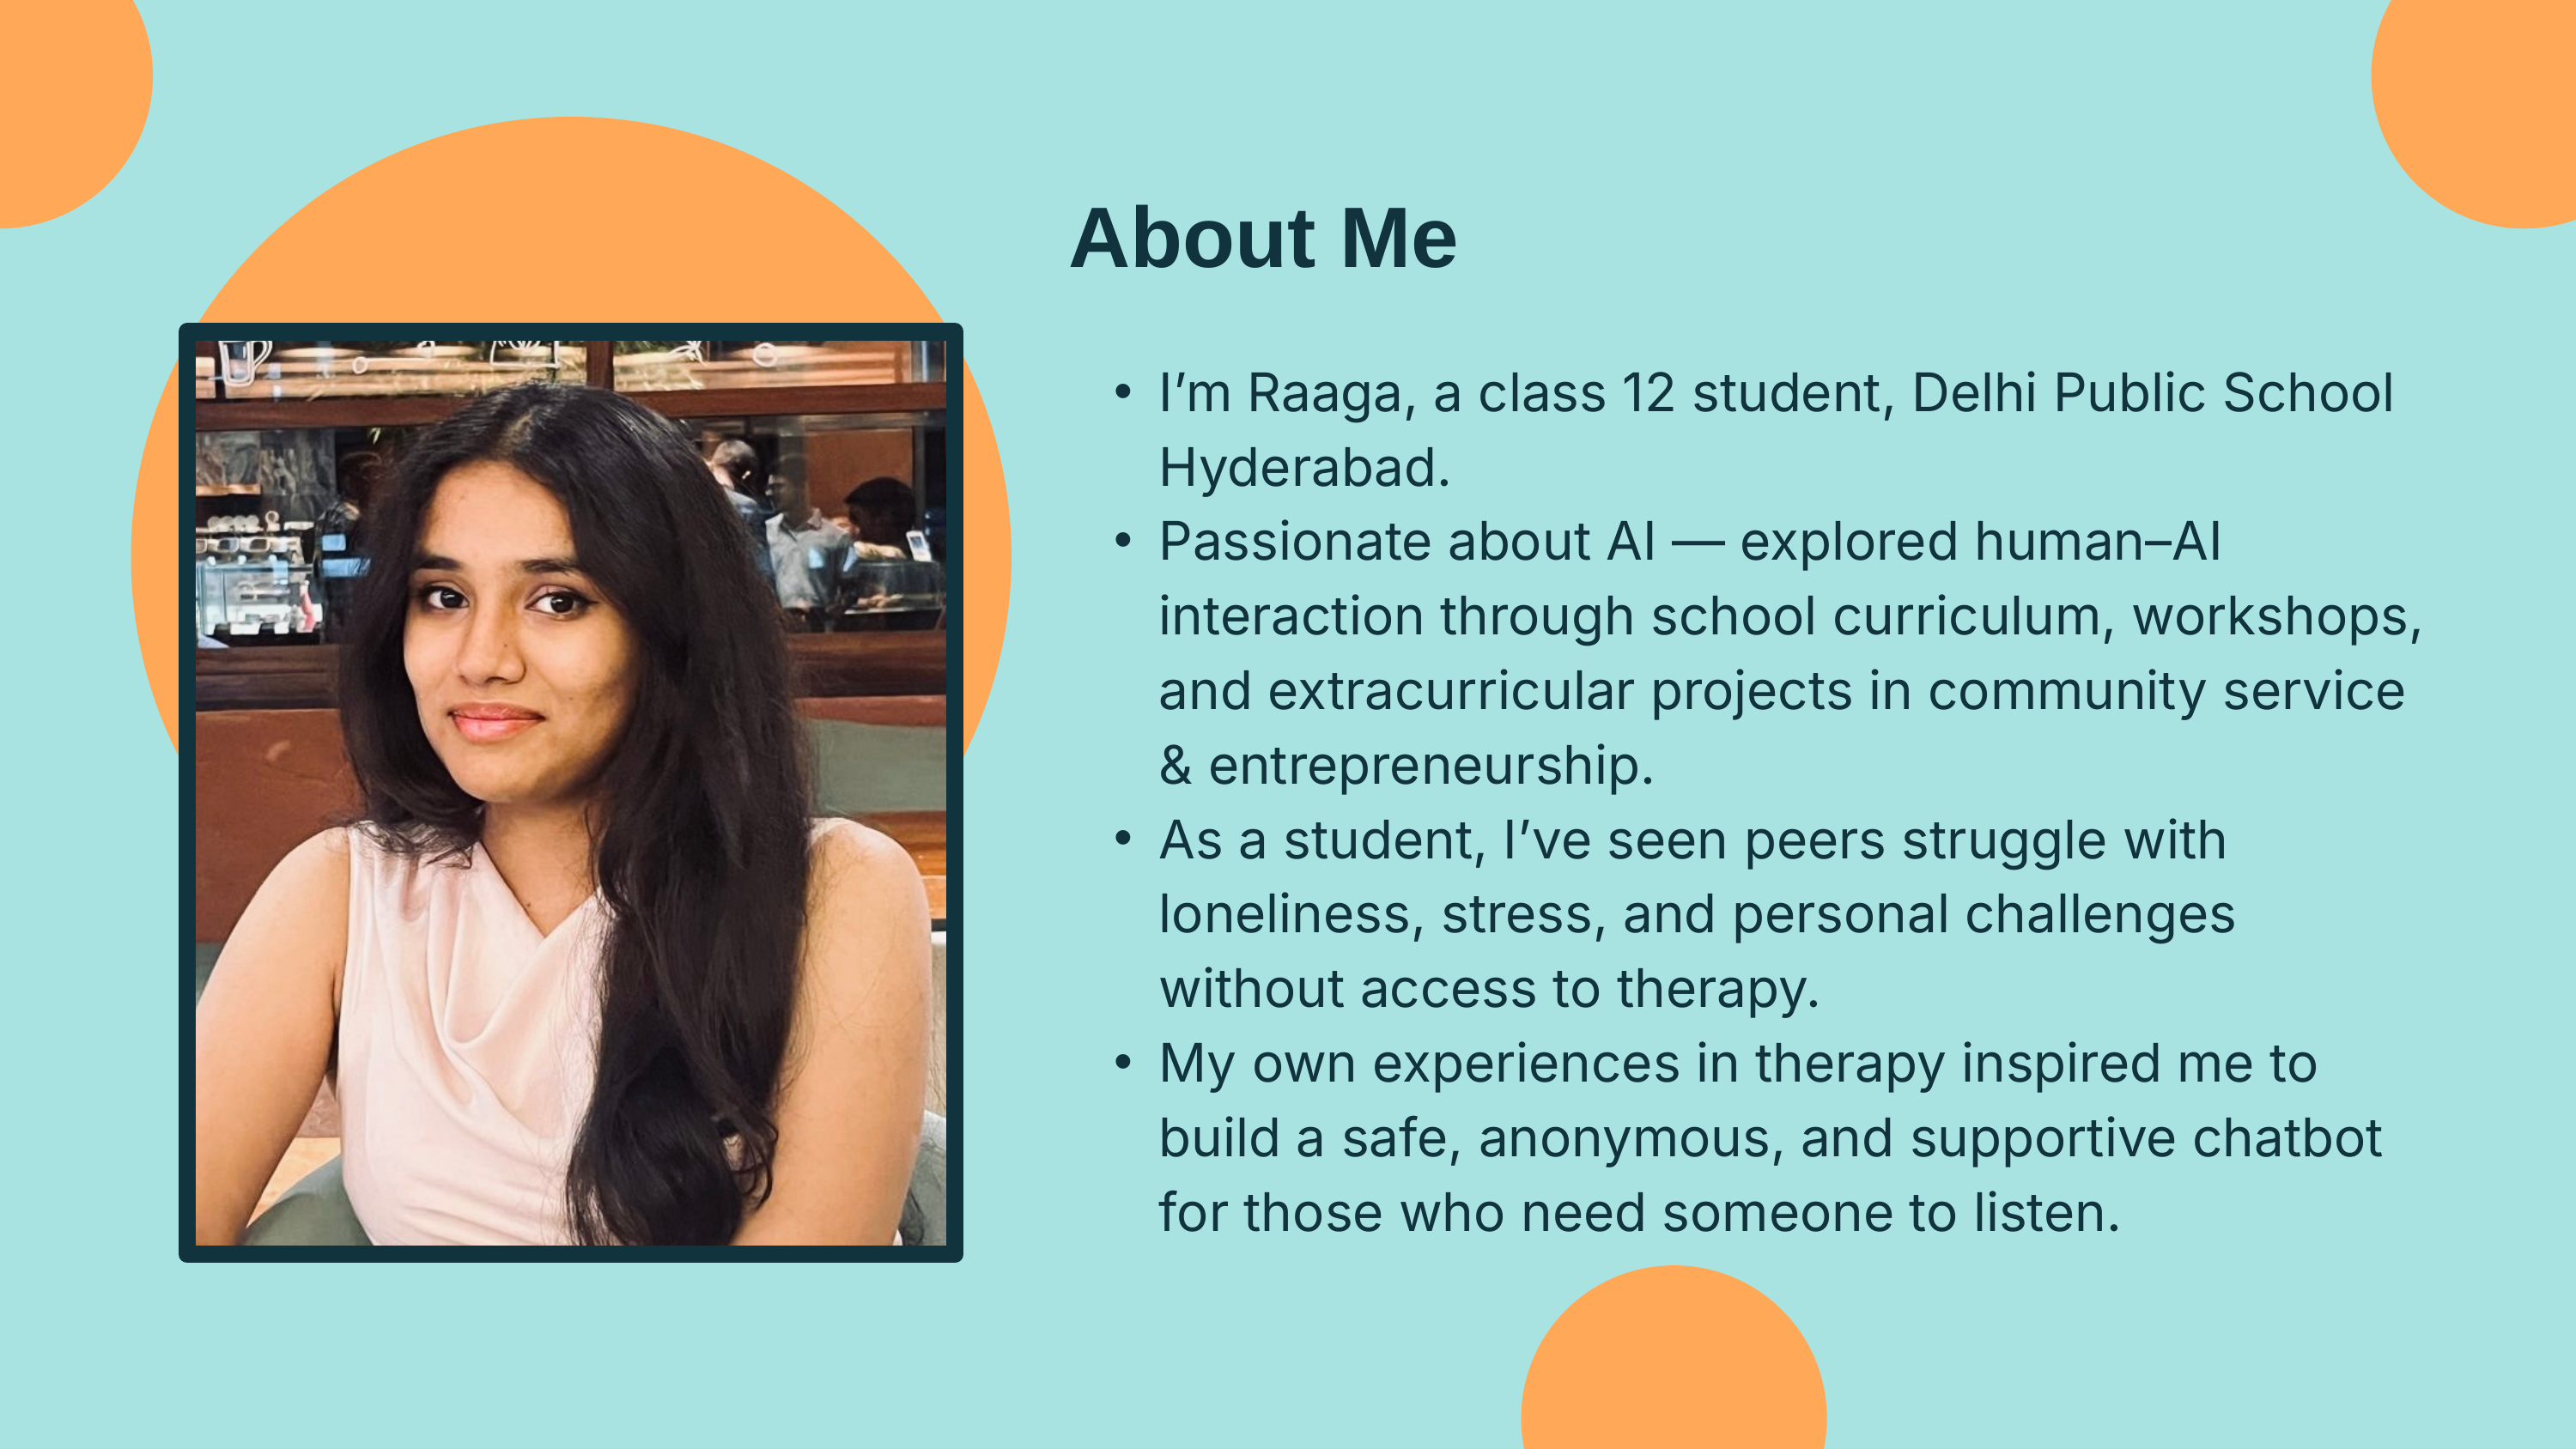

About Me

I’m Raaga, a class 12 student, Delhi Public School Hyderabad.
Passionate about AI — explored human–AI interaction through school curriculum, workshops, and extracurricular projects in community service & entrepreneurship.
As a student, I’ve seen peers struggle with loneliness, stress, and personal challenges without access to therapy.
My own experiences in therapy inspired me to build a safe, anonymous, and supportive chatbot for those who need someone to listen.